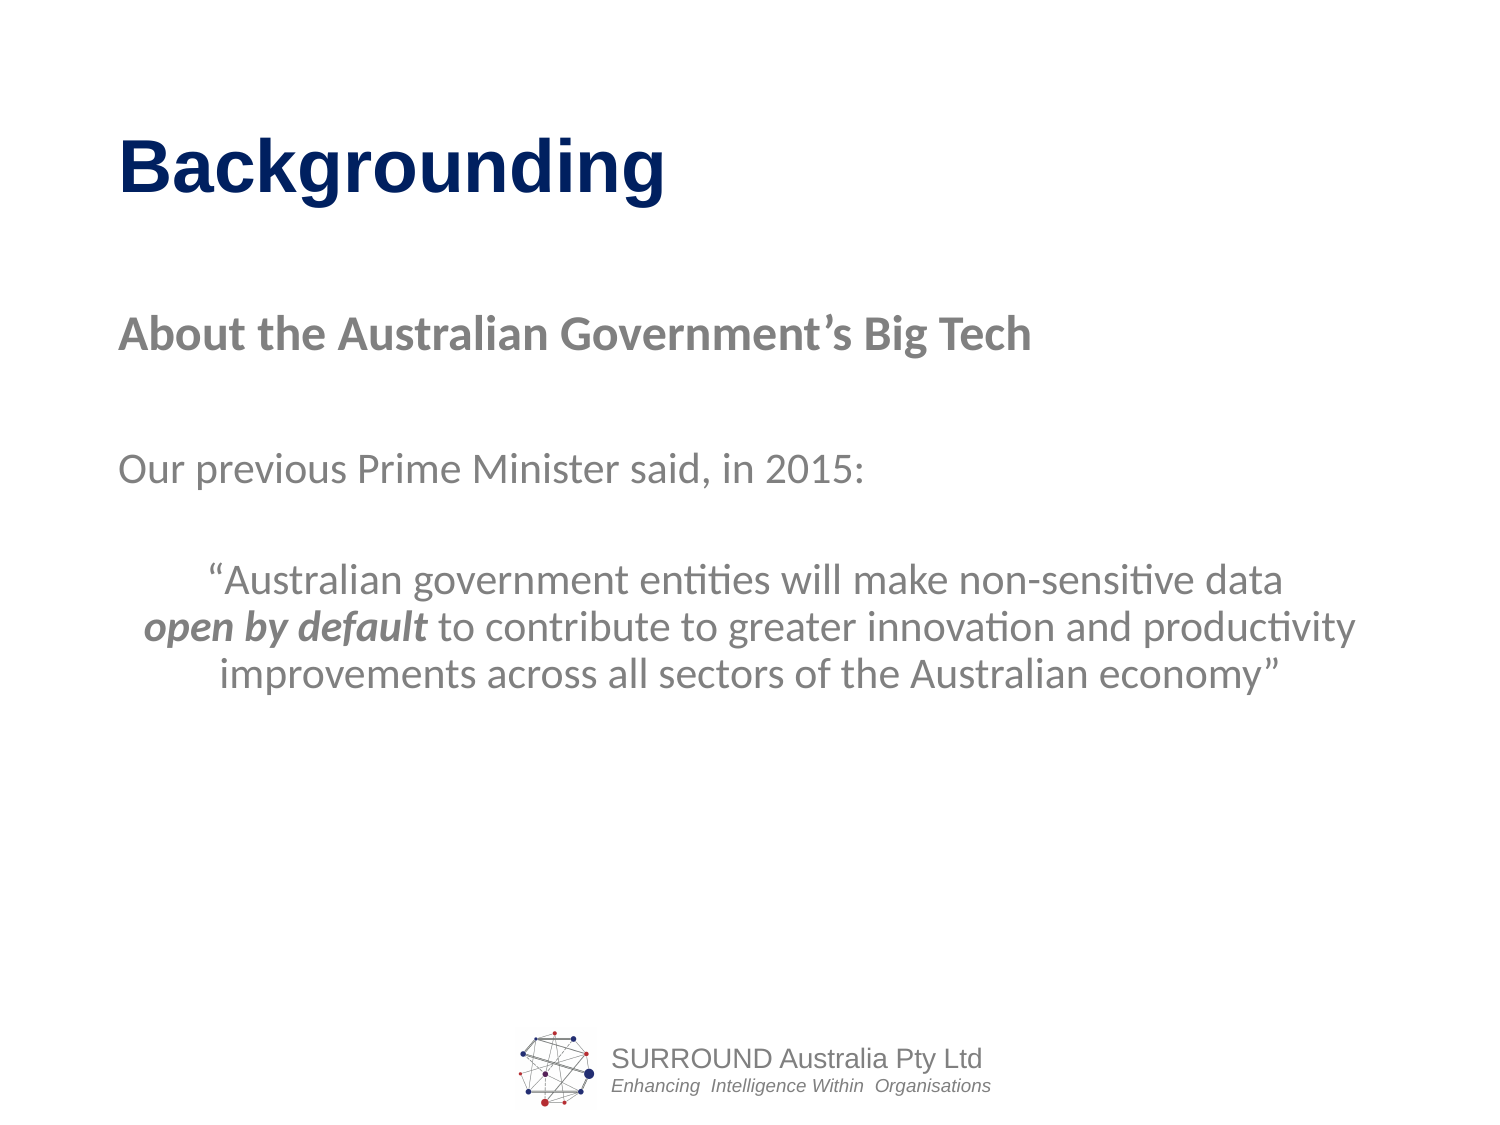

# Backgrounding
About the Australian Government’s Big Tech

Our previous Prime Minister said, in 2015:
“Australian government entities will make non-sensitive data
open by default to contribute to greater innovation and productivity improvements across all sectors of the Australian economy”